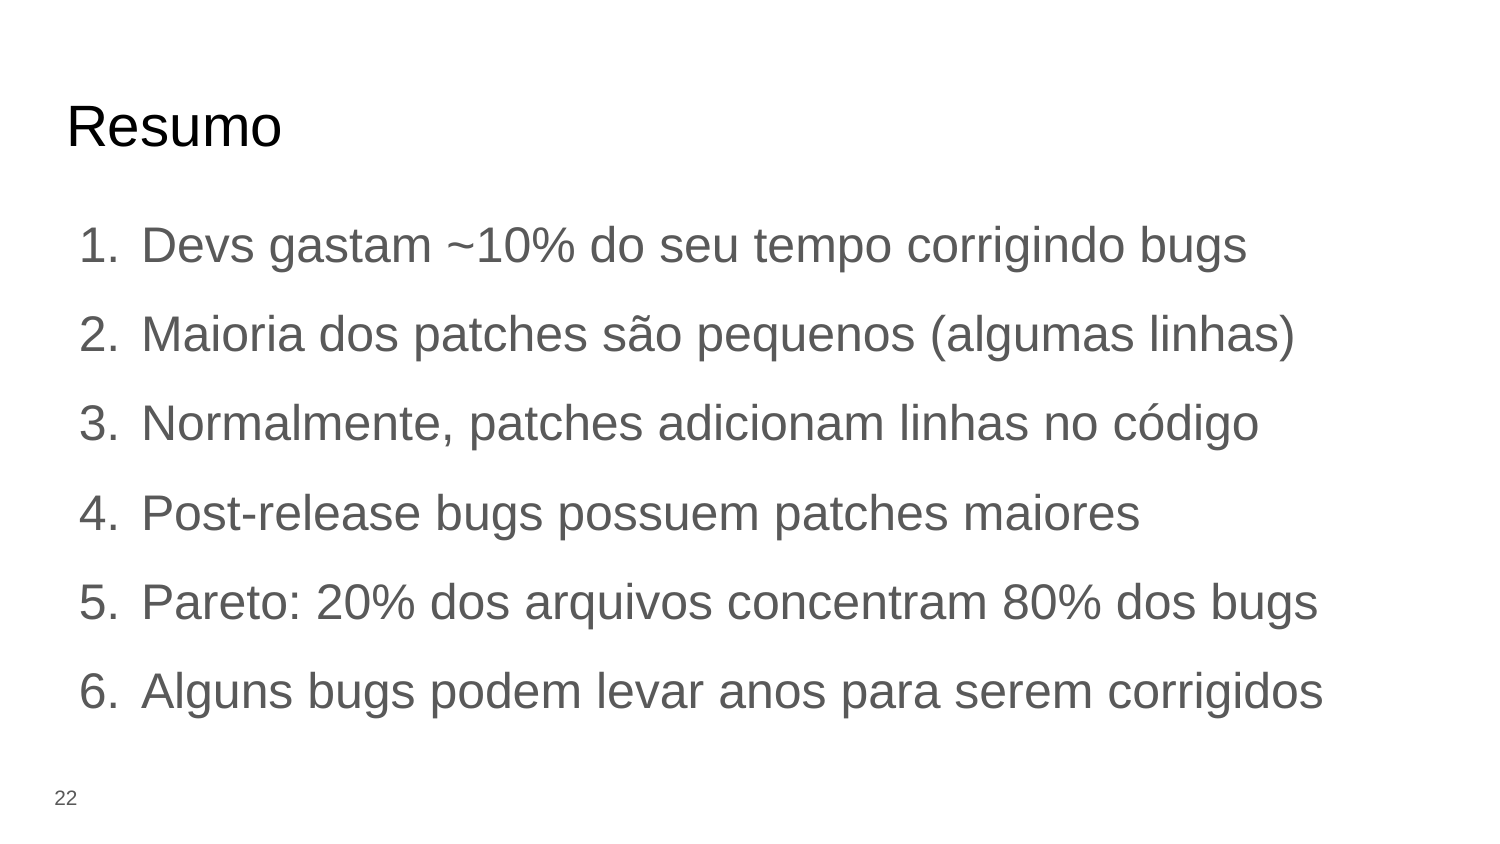

# Resumo
Devs gastam ~10% do seu tempo corrigindo bugs
Maioria dos patches são pequenos (algumas linhas)
Normalmente, patches adicionam linhas no código
Post-release bugs possuem patches maiores
Pareto: 20% dos arquivos concentram 80% dos bugs
Alguns bugs podem levar anos para serem corrigidos

22